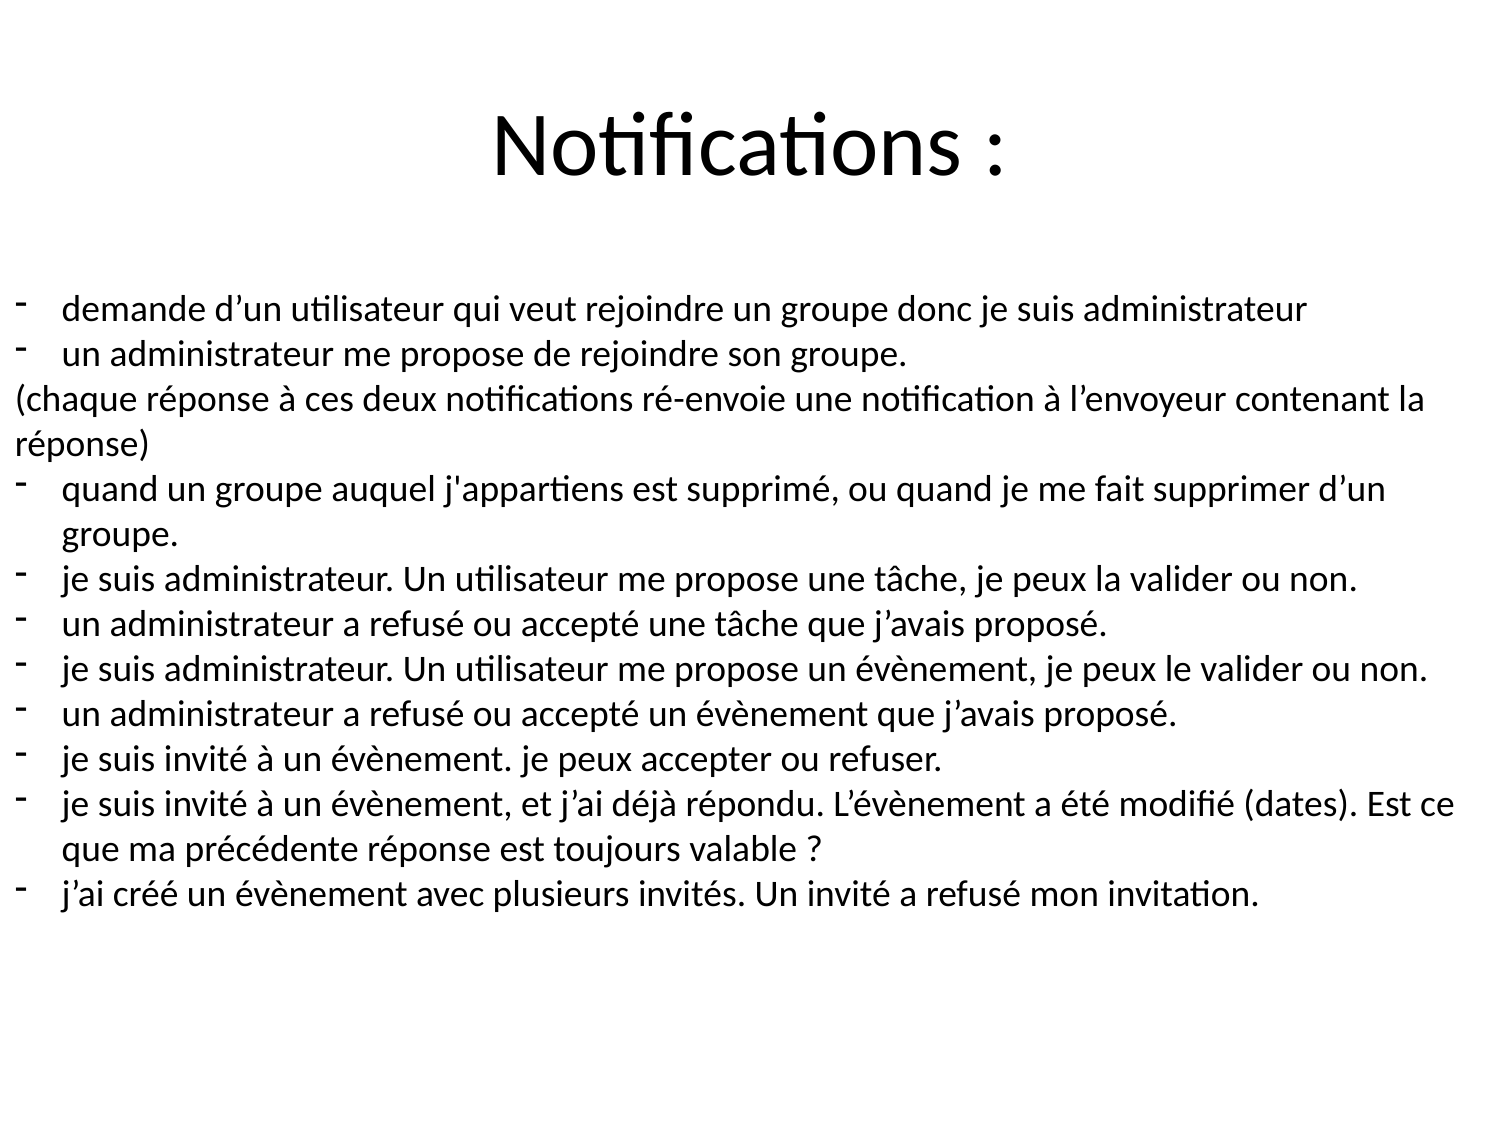

# Notifications :
demande d’un utilisateur qui veut rejoindre un groupe donc je suis administrateur
un administrateur me propose de rejoindre son groupe.
(chaque réponse à ces deux notifications ré-envoie une notification à l’envoyeur contenant la réponse)
quand un groupe auquel j'appartiens est supprimé, ou quand je me fait supprimer d’un groupe.
je suis administrateur. Un utilisateur me propose une tâche, je peux la valider ou non.
un administrateur a refusé ou accepté une tâche que j’avais proposé.
je suis administrateur. Un utilisateur me propose un évènement, je peux le valider ou non.
un administrateur a refusé ou accepté un évènement que j’avais proposé.
je suis invité à un évènement. je peux accepter ou refuser.
je suis invité à un évènement, et j’ai déjà répondu. L’évènement a été modifié (dates). Est ce que ma précédente réponse est toujours valable ?
j’ai créé un évènement avec plusieurs invités. Un invité a refusé mon invitation.